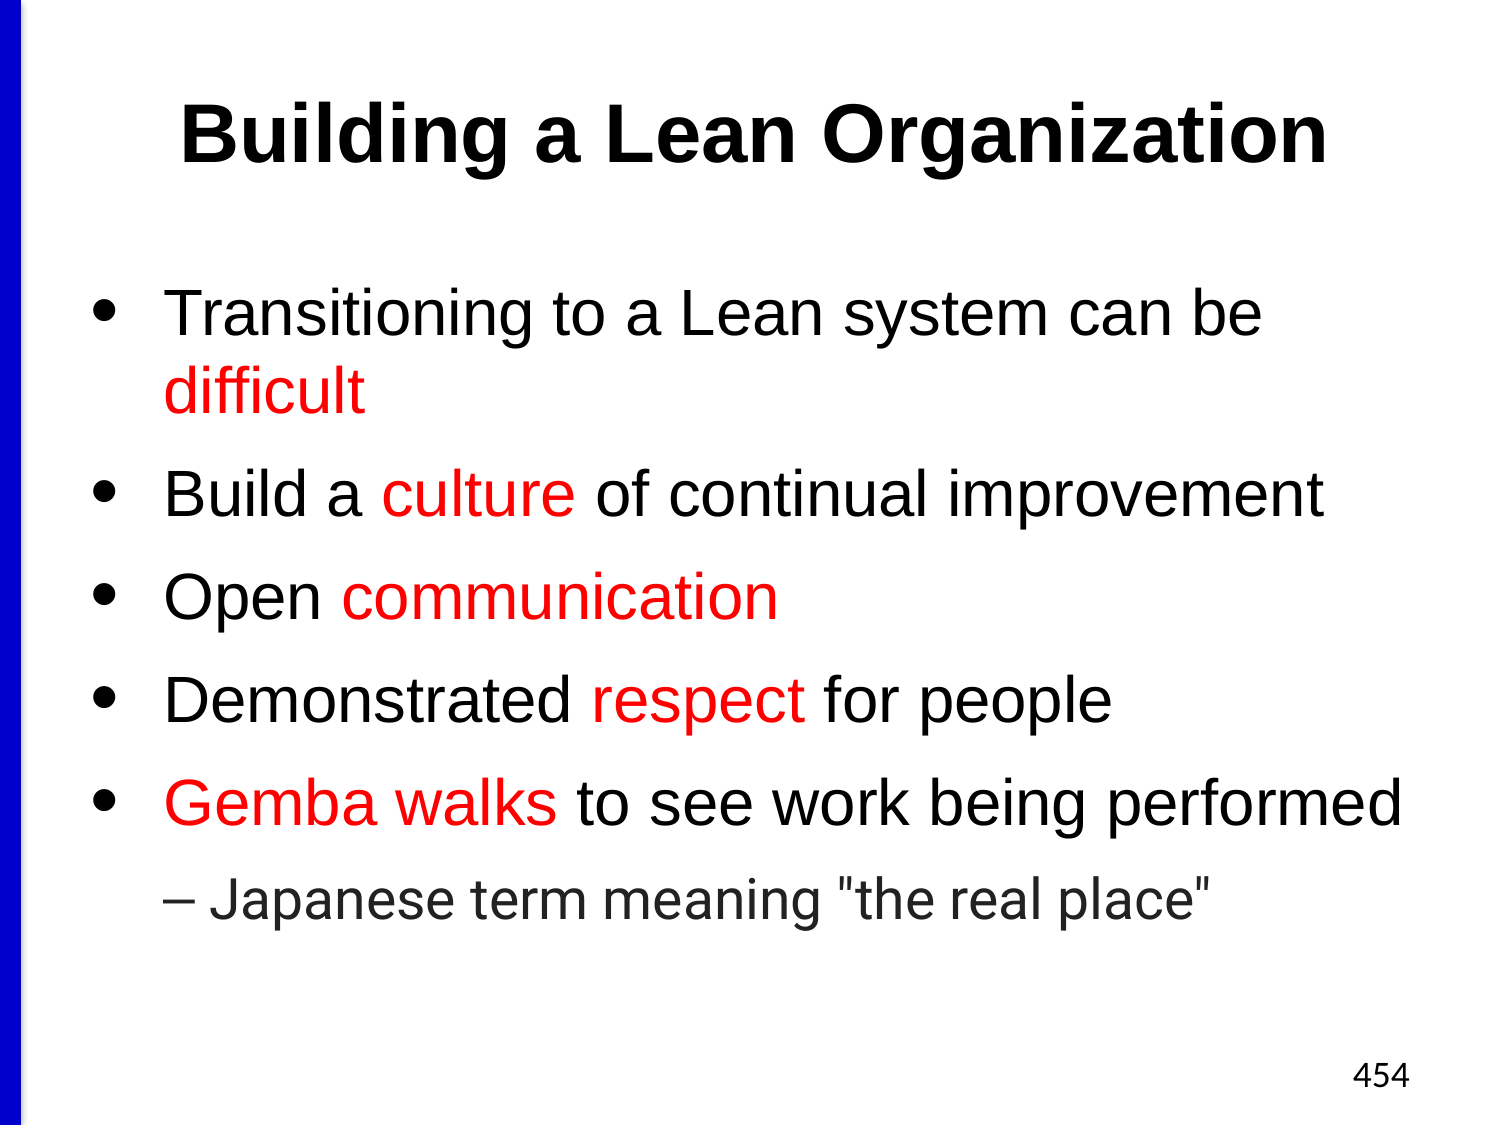

# Building a Lean Organization
Transitioning to a Lean system can be difficult
Build a culture of continual improvement
Open communication
Demonstrated respect for people
Gemba walks to see work being performed
Japanese term meaning "the real place"
454